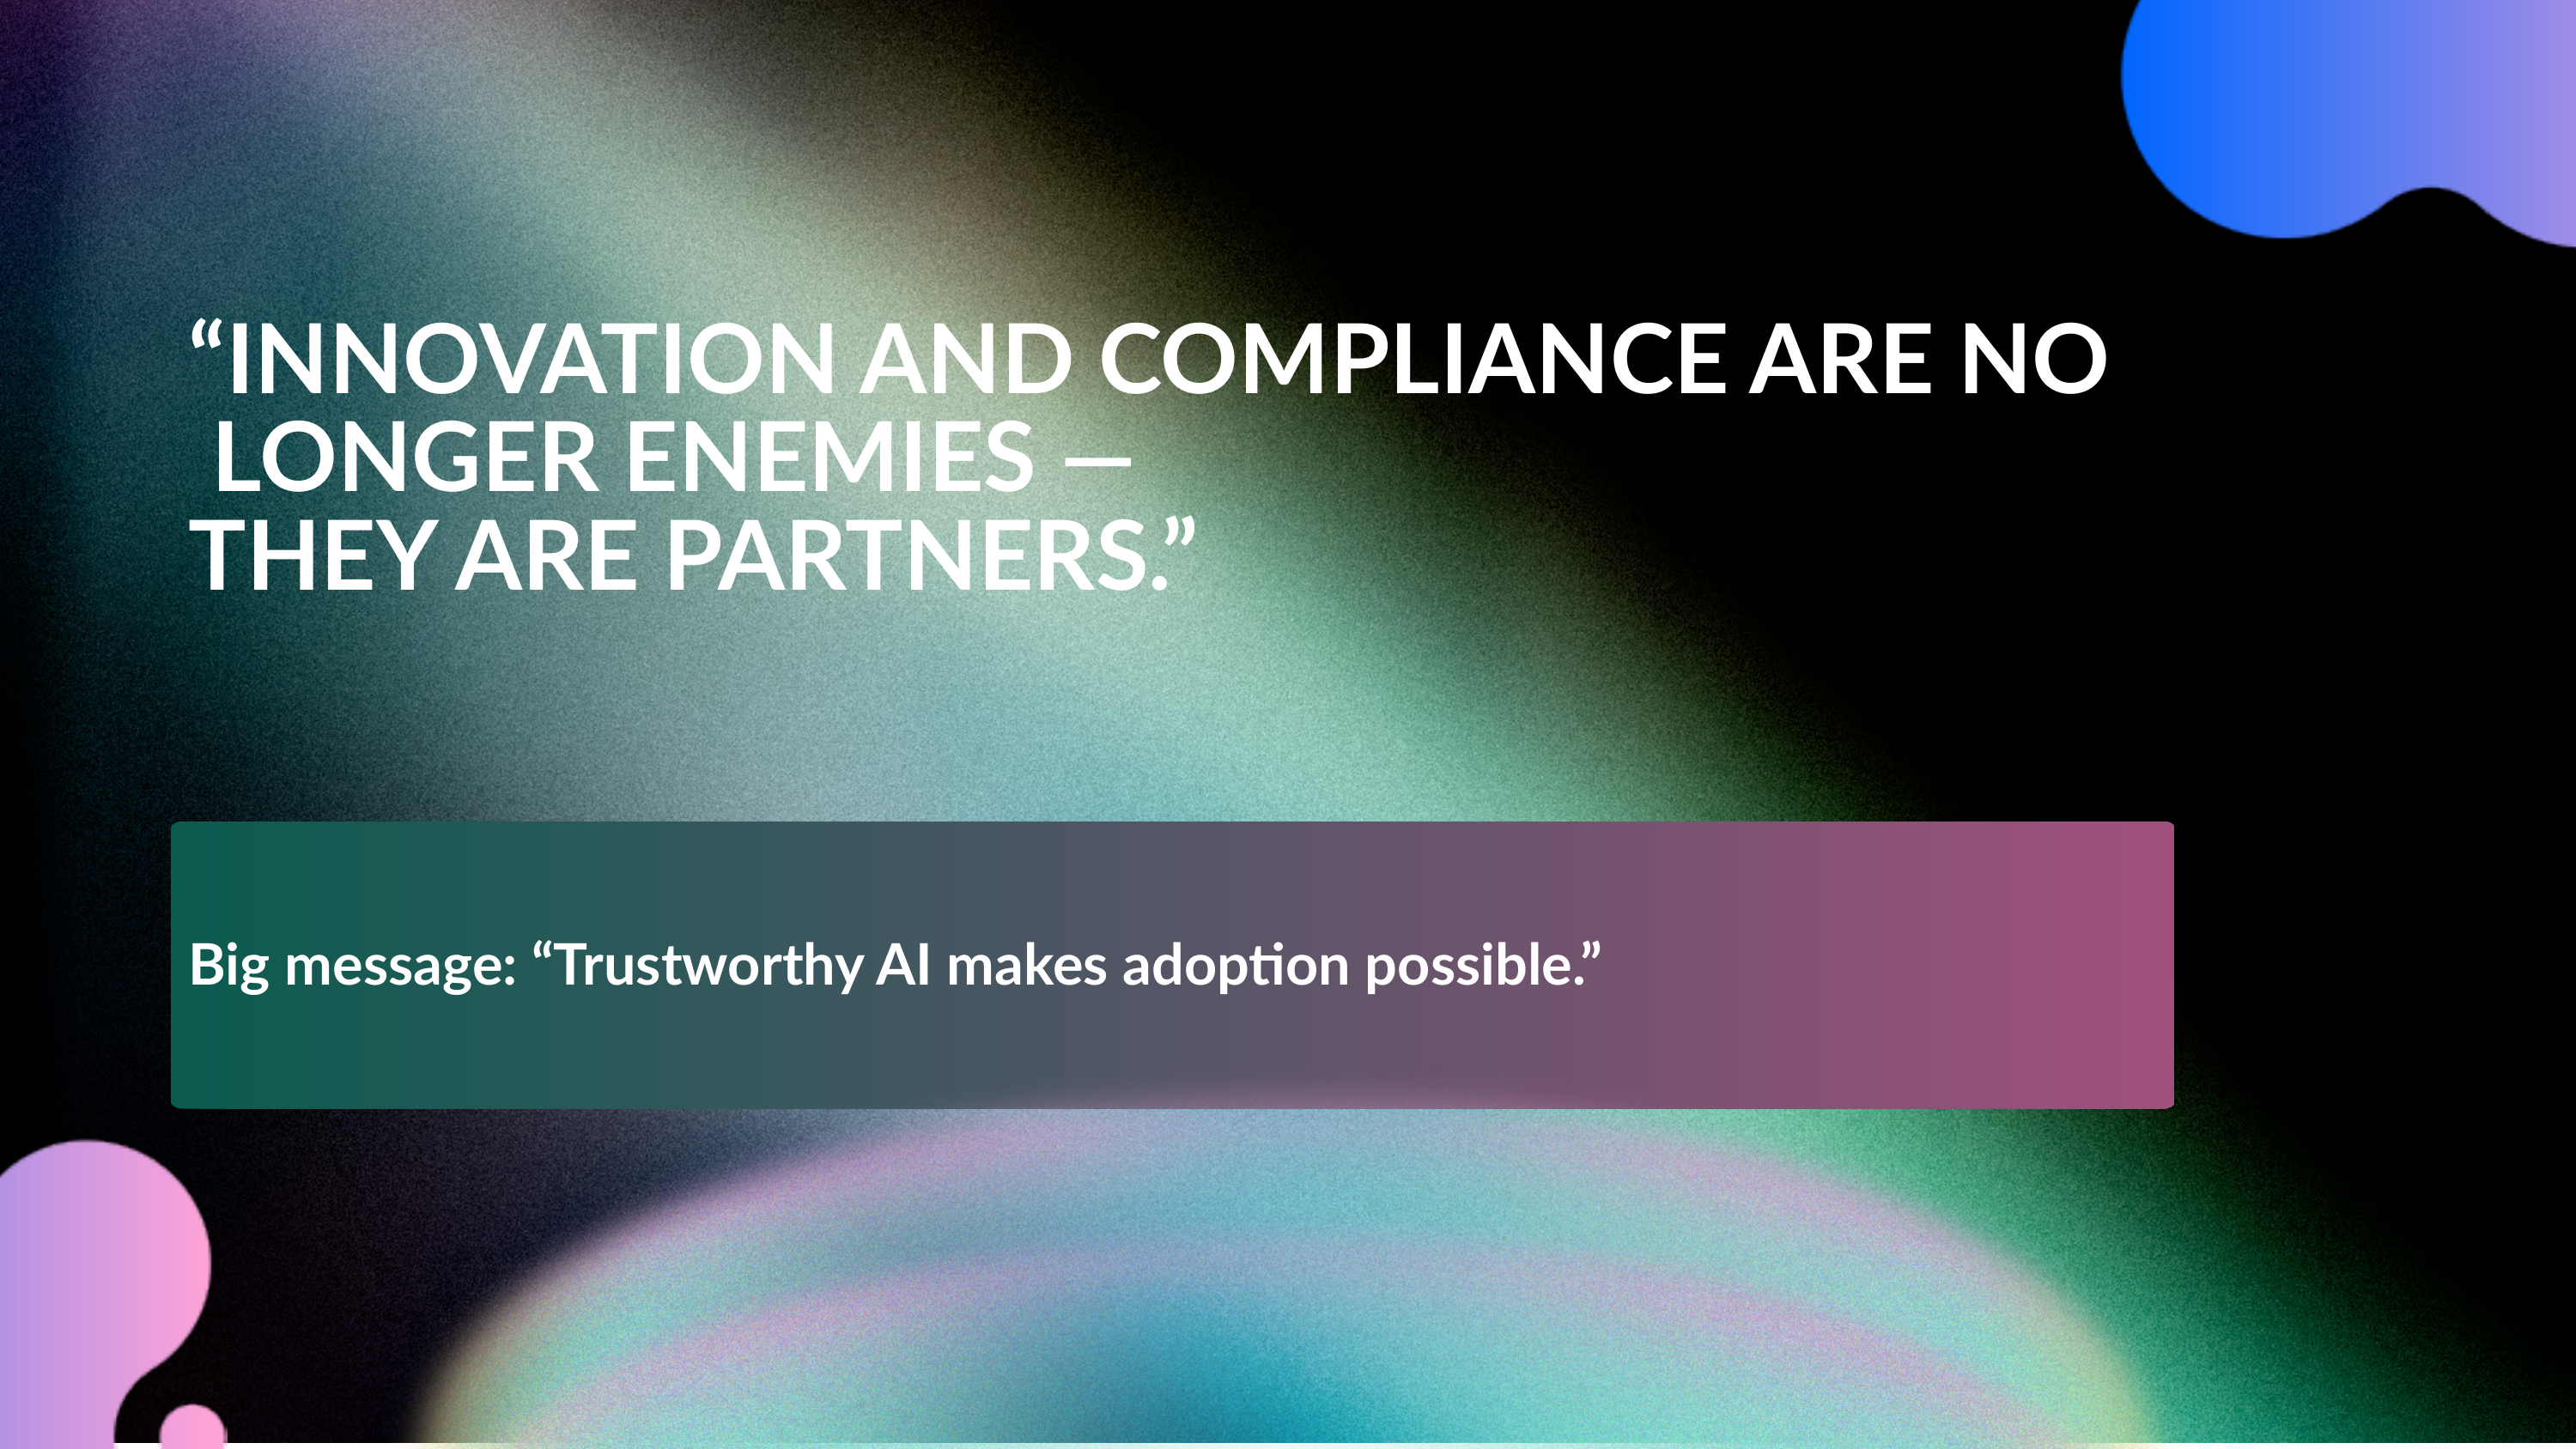

“INNOVATION AND COMPLIANCE ARE NO LONGER ENEMIES —
THEY ARE PARTNERS.”

Big message: “Trustworthy AI makes adoption possible.”